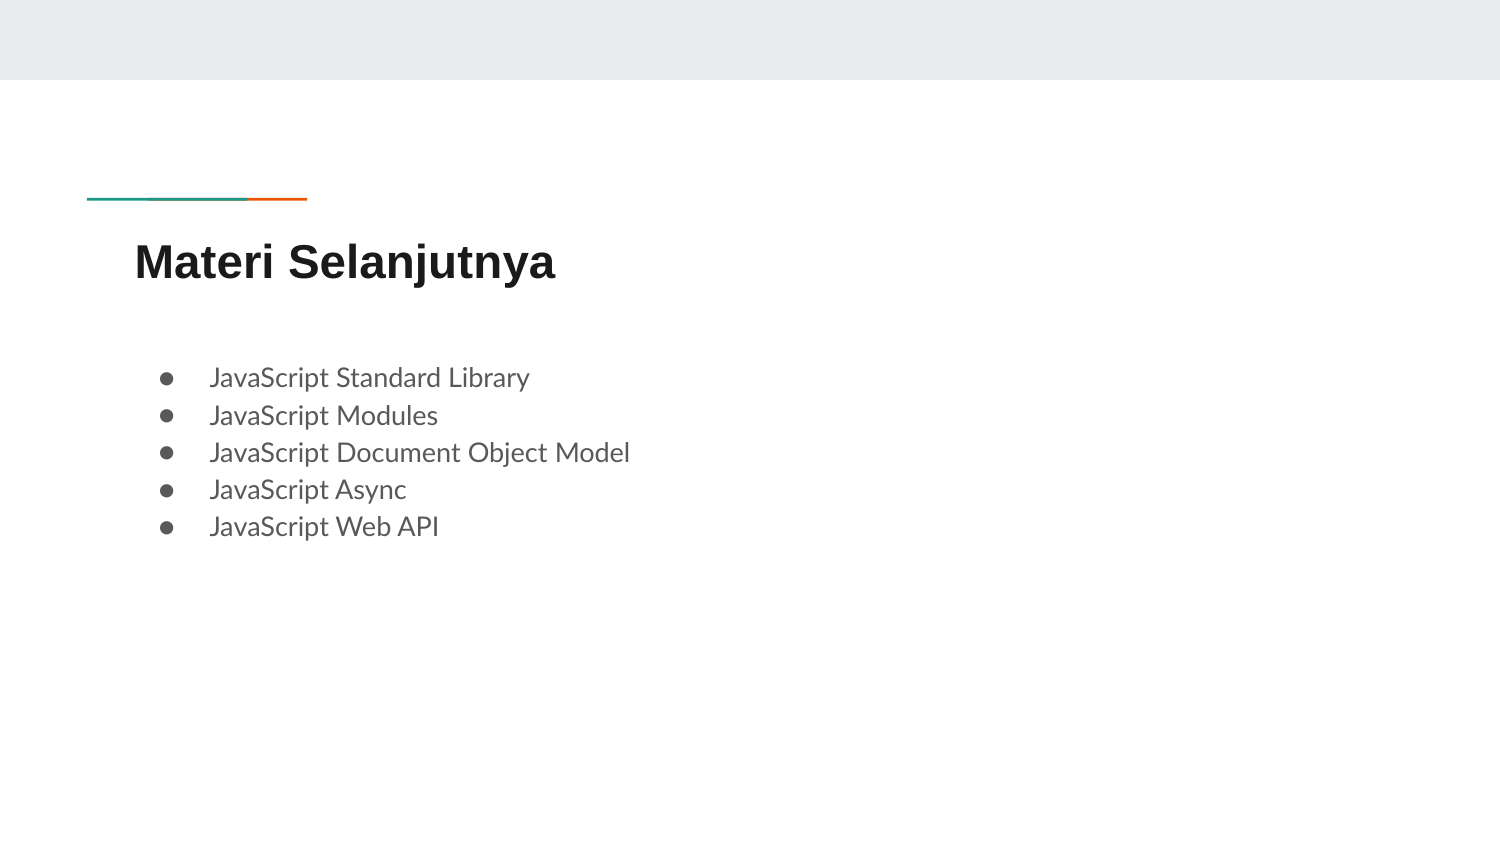

# Materi Selanjutnya
JavaScript Standard Library
JavaScript Modules
JavaScript Document Object Model
JavaScript Async
JavaScript Web API